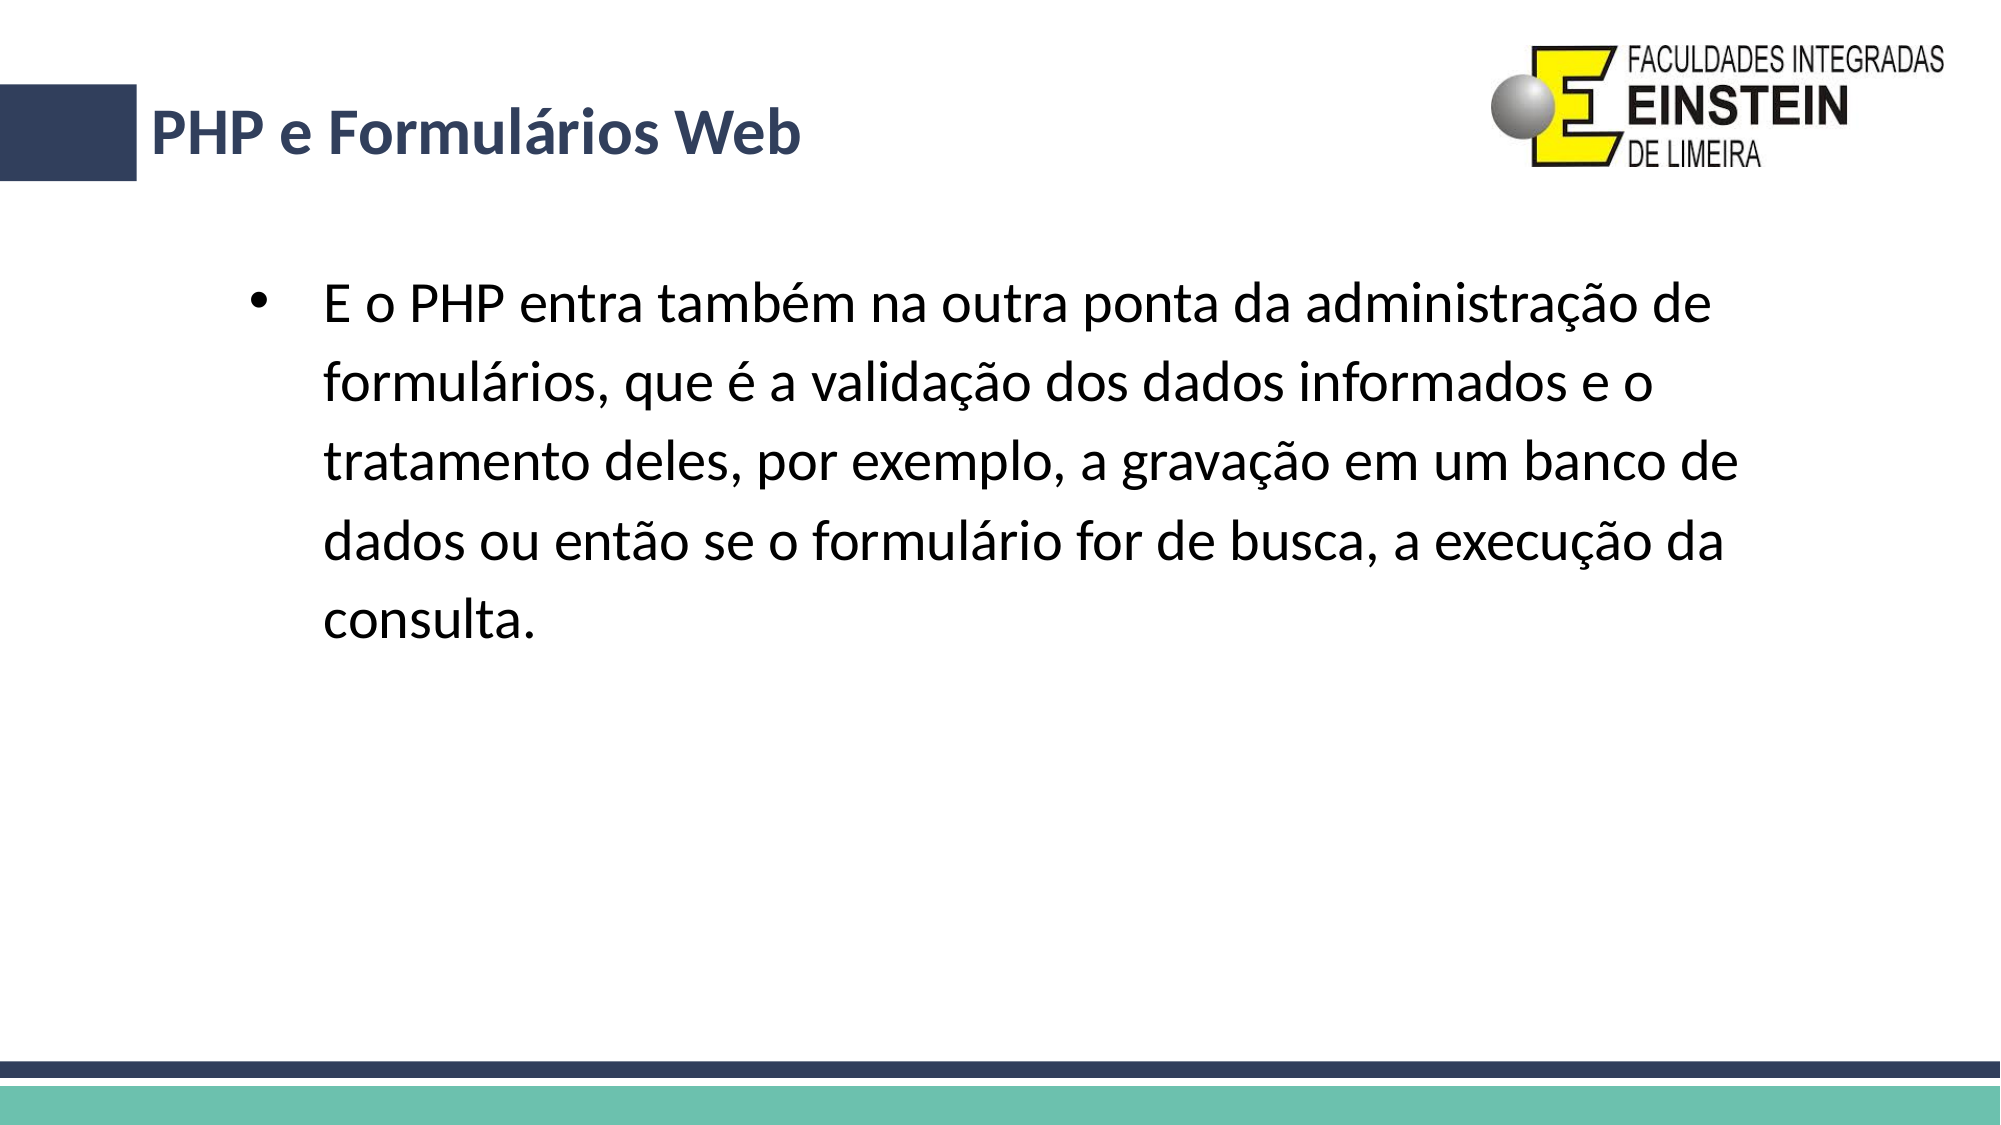

# PHP e Formulários Web
E o PHP entra também na outra ponta da administração de formulários, que é a validação dos dados informados e o tratamento deles, por exemplo, a gravação em um banco de dados ou então se o formulário for de busca, a execução da consulta.